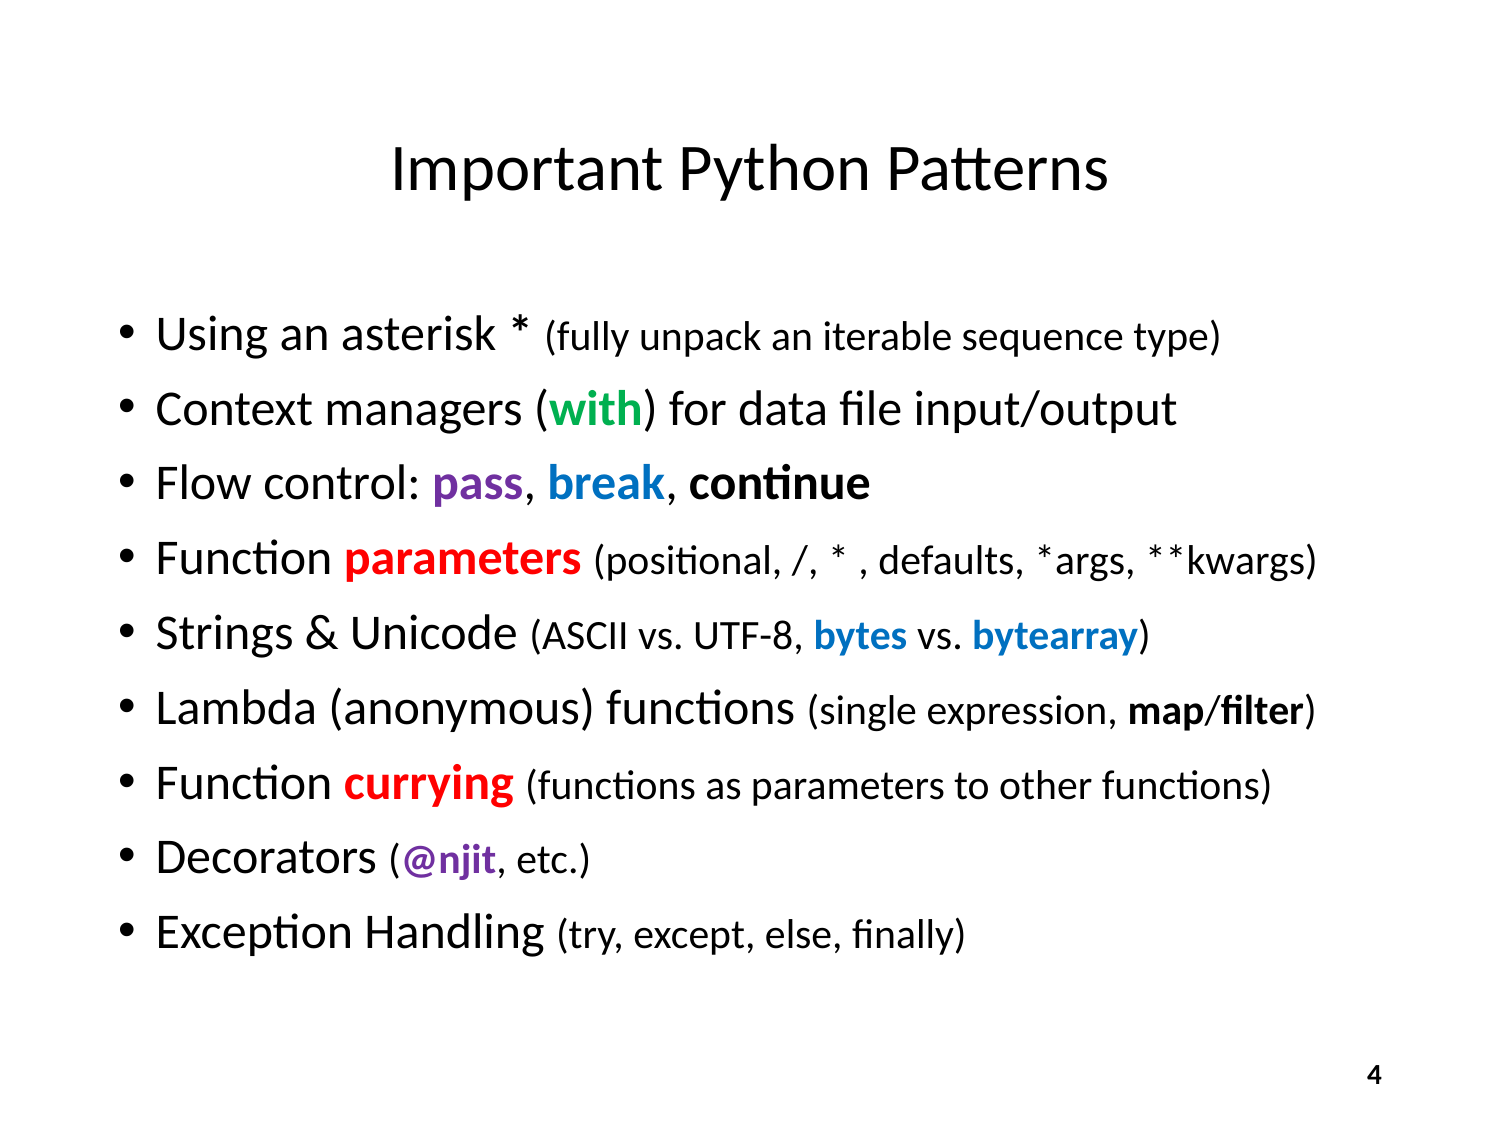

# Important Python Patterns
Using an asterisk * (fully unpack an iterable sequence type)
Context managers (with) for data file input/output
Flow control: pass, break, continue
Function parameters (positional, /, * , defaults, *args, **kwargs)
Strings & Unicode (ASCII vs. UTF-8, bytes vs. bytearray)
Lambda (anonymous) functions (single expression, map/filter)
Function currying (functions as parameters to other functions)
Decorators (@njit, etc.)
Exception Handling (try, except, else, finally)
4